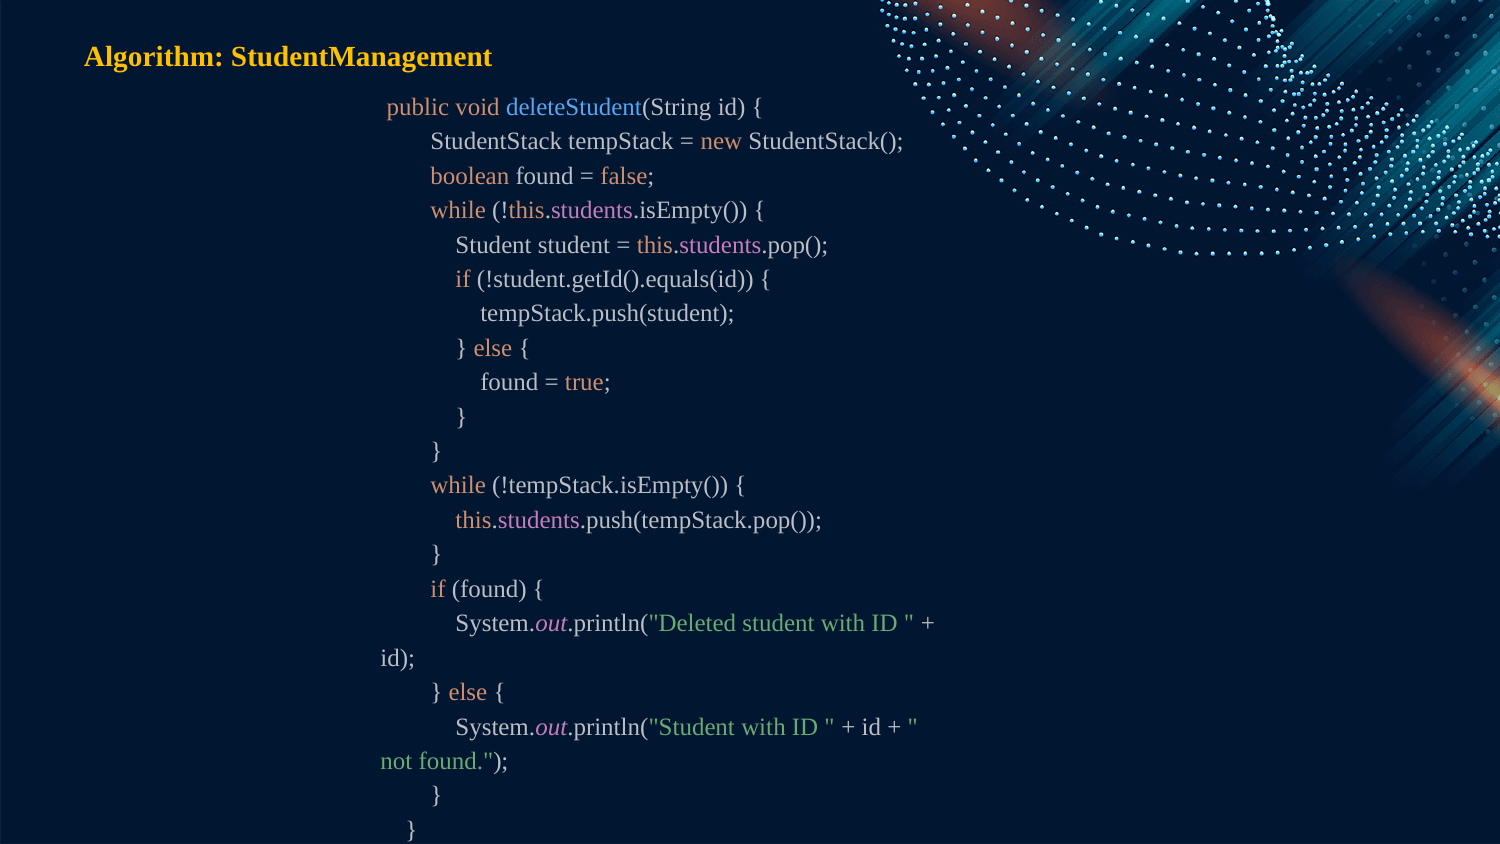

Algorithm: StudentManagement
 public void deleteStudent(String id) {
        StudentStack tempStack = new StudentStack();
        boolean found = false;
        while (!this.students.isEmpty()) {
            Student student = this.students.pop();
            if (!student.getId().equals(id)) {
                tempStack.push(student);
            } else {
                found = true;
            }
        }
        while (!tempStack.isEmpty()) {
            this.students.push(tempStack.pop());
        }
        if (found) {
            System.out.println("Deleted student with ID " + id);
        } else {
            System.out.println("Student with ID " + id + " not found.");
        }
    }